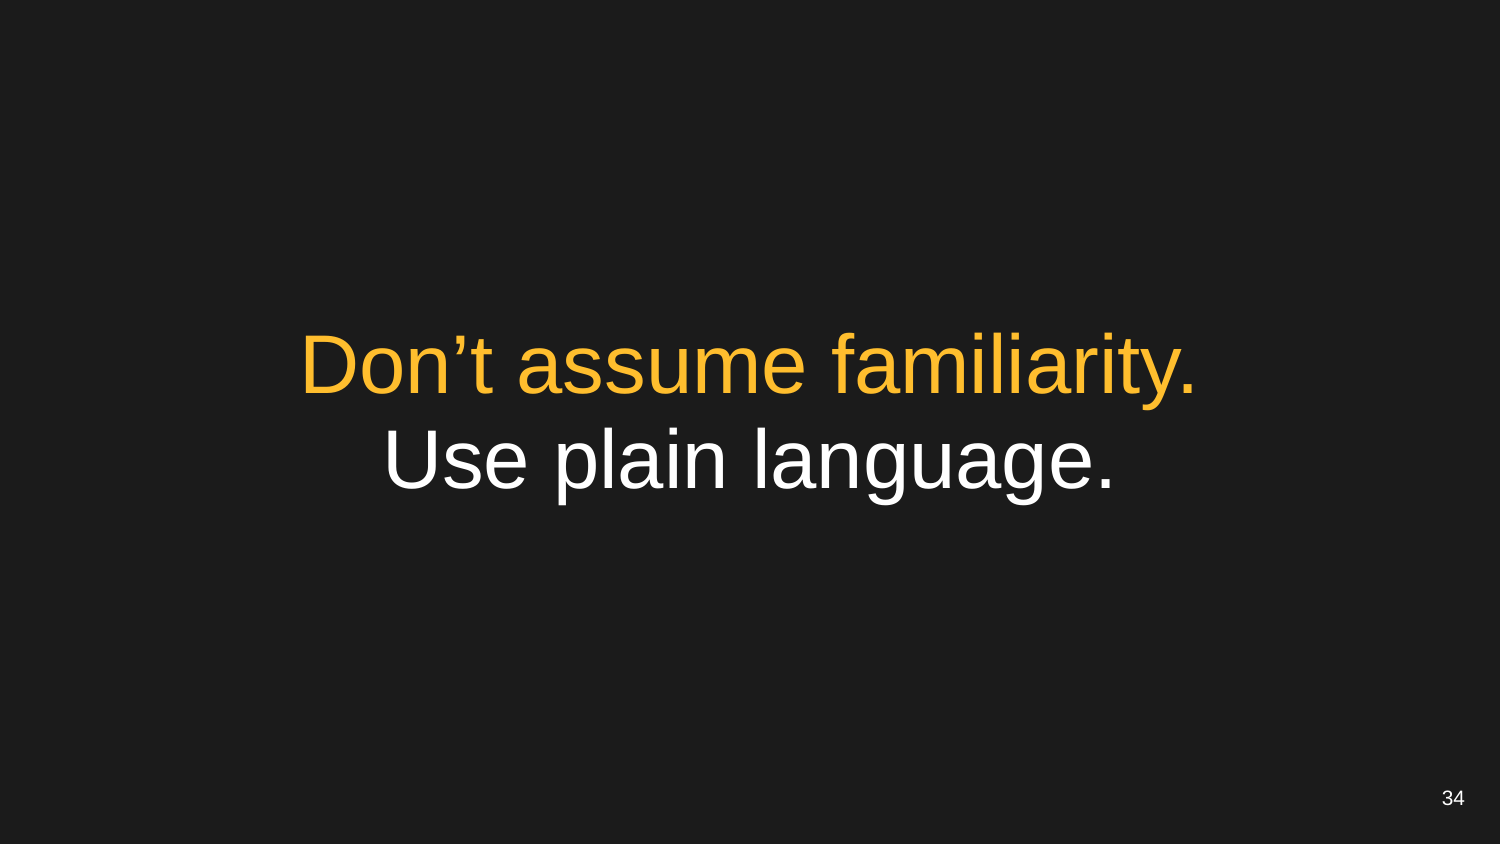

# Don’t assume familiarity.
Use plain language.
34